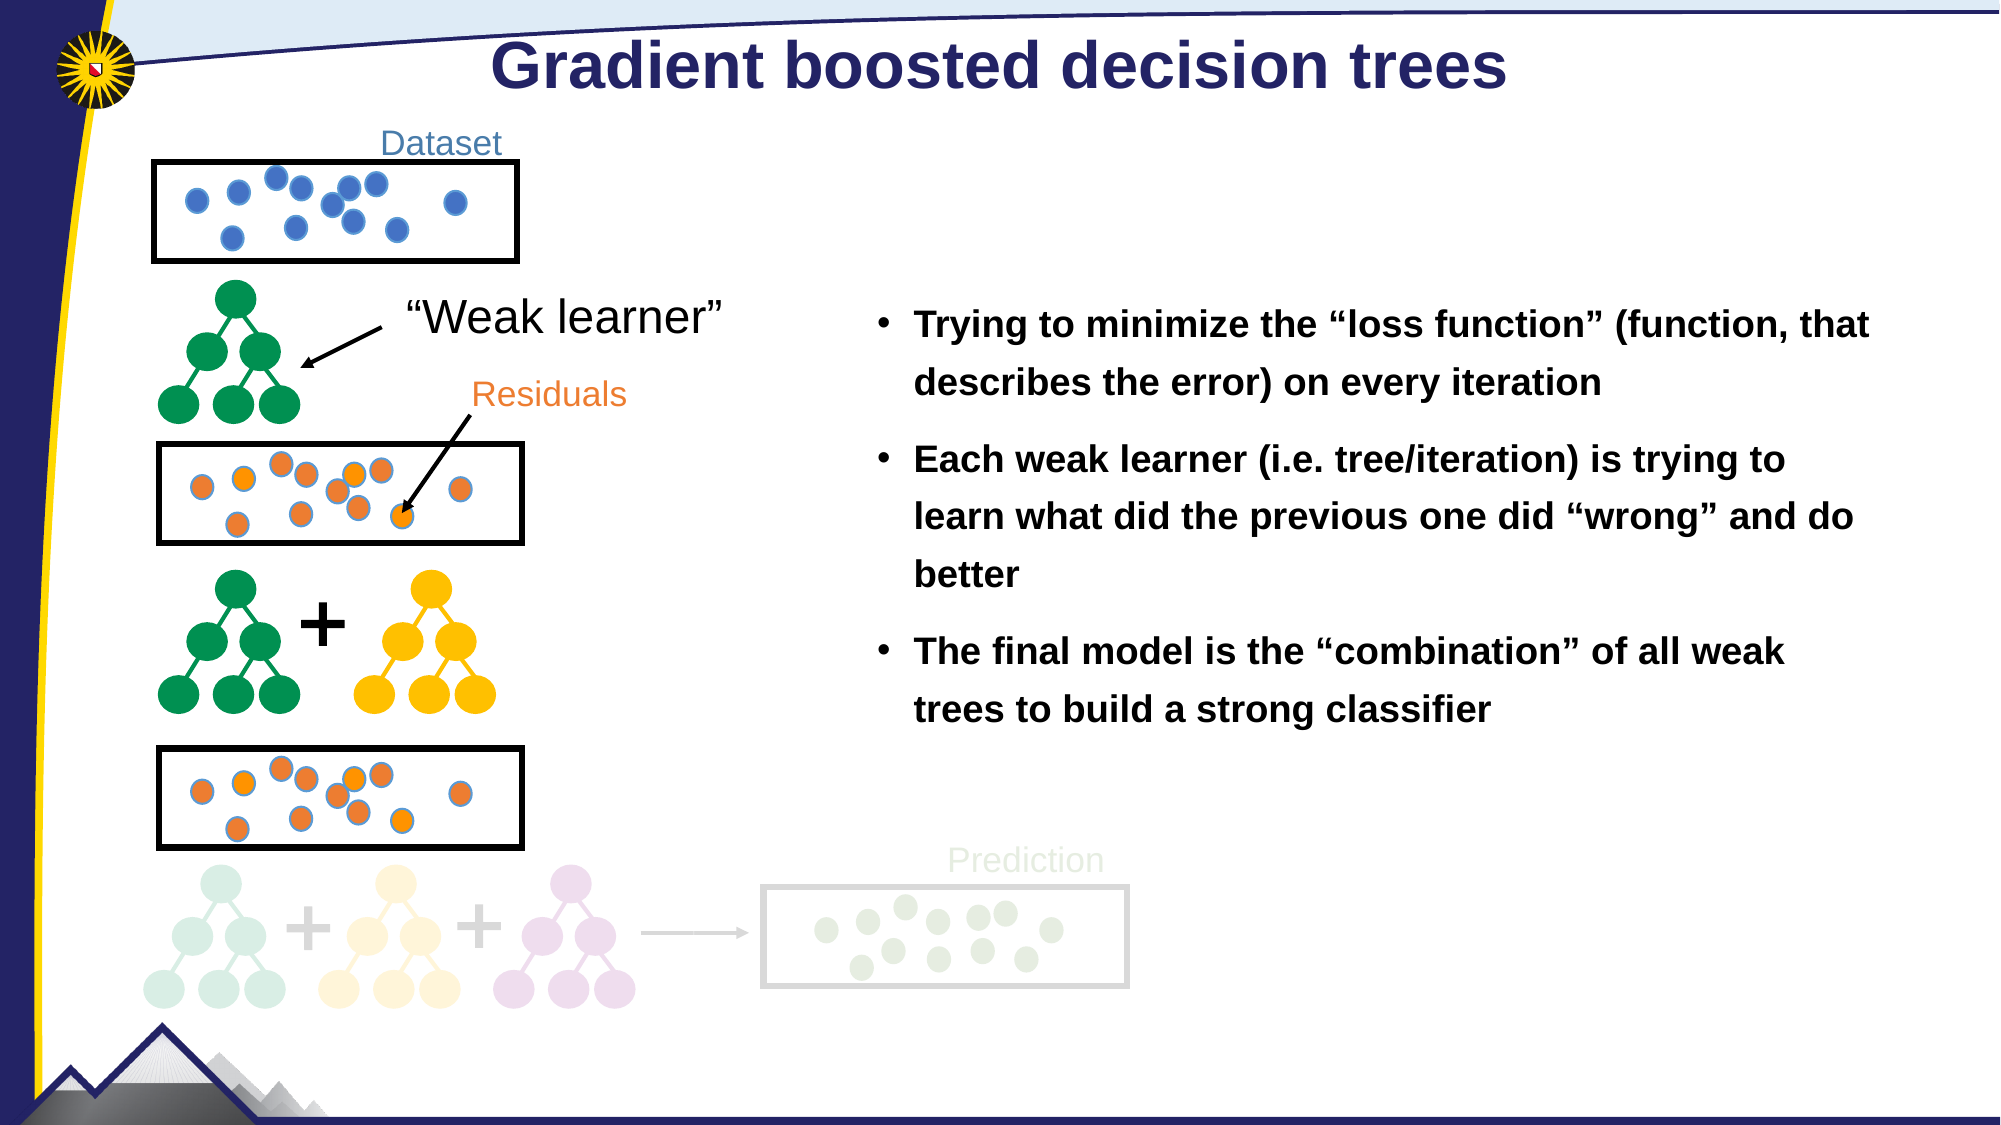

# Gradient boosted decision trees
Dataset

“Weak learner”
Trying to minimize the “loss function” (function, that describes the error) on every iteration
Each weak learner (i.e. tree/iteration) is trying to learn what did the previous one did “wrong” and do better
The final model is the “combination” of all weak trees to build a strong classifier

Residuals

Prediction